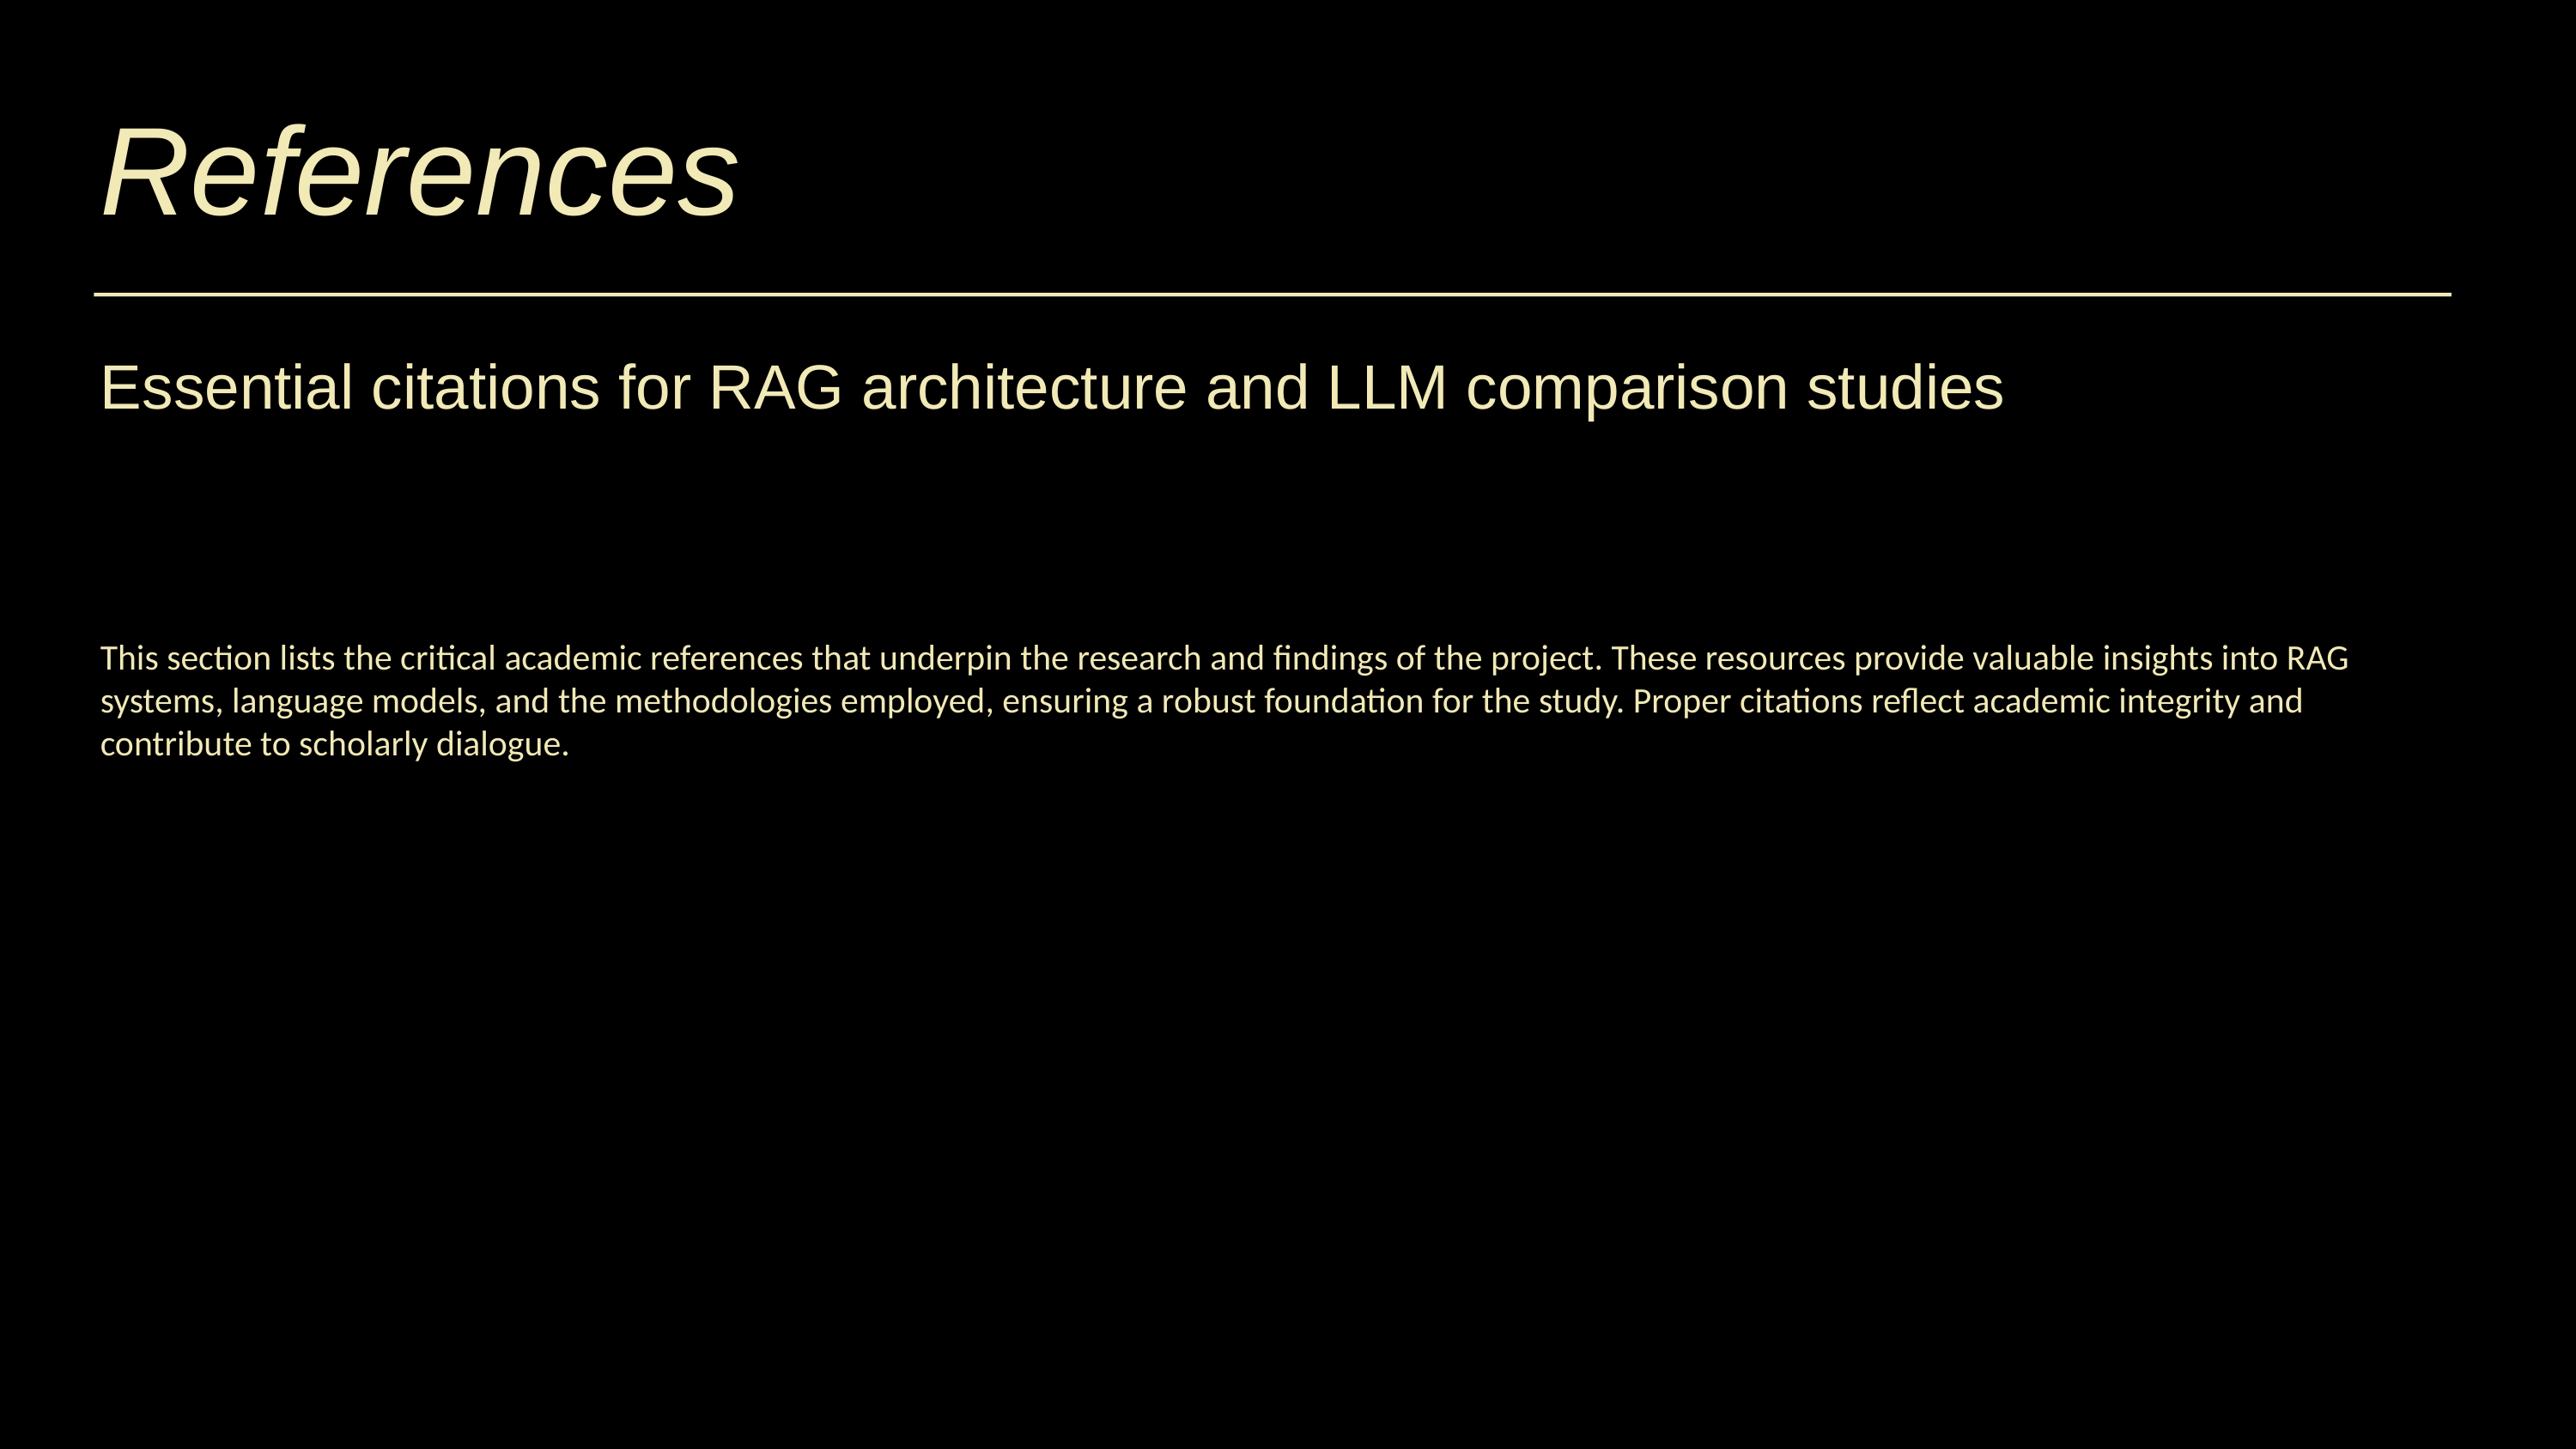

References

Essential citations for RAG architecture and LLM comparison studies
This section lists the critical academic references that underpin the research and findings of the project. These resources provide valuable insights into RAG systems, language models, and the methodologies employed, ensuring a robust foundation for the study. Proper citations reflect academic integrity and contribute to scholarly dialogue.